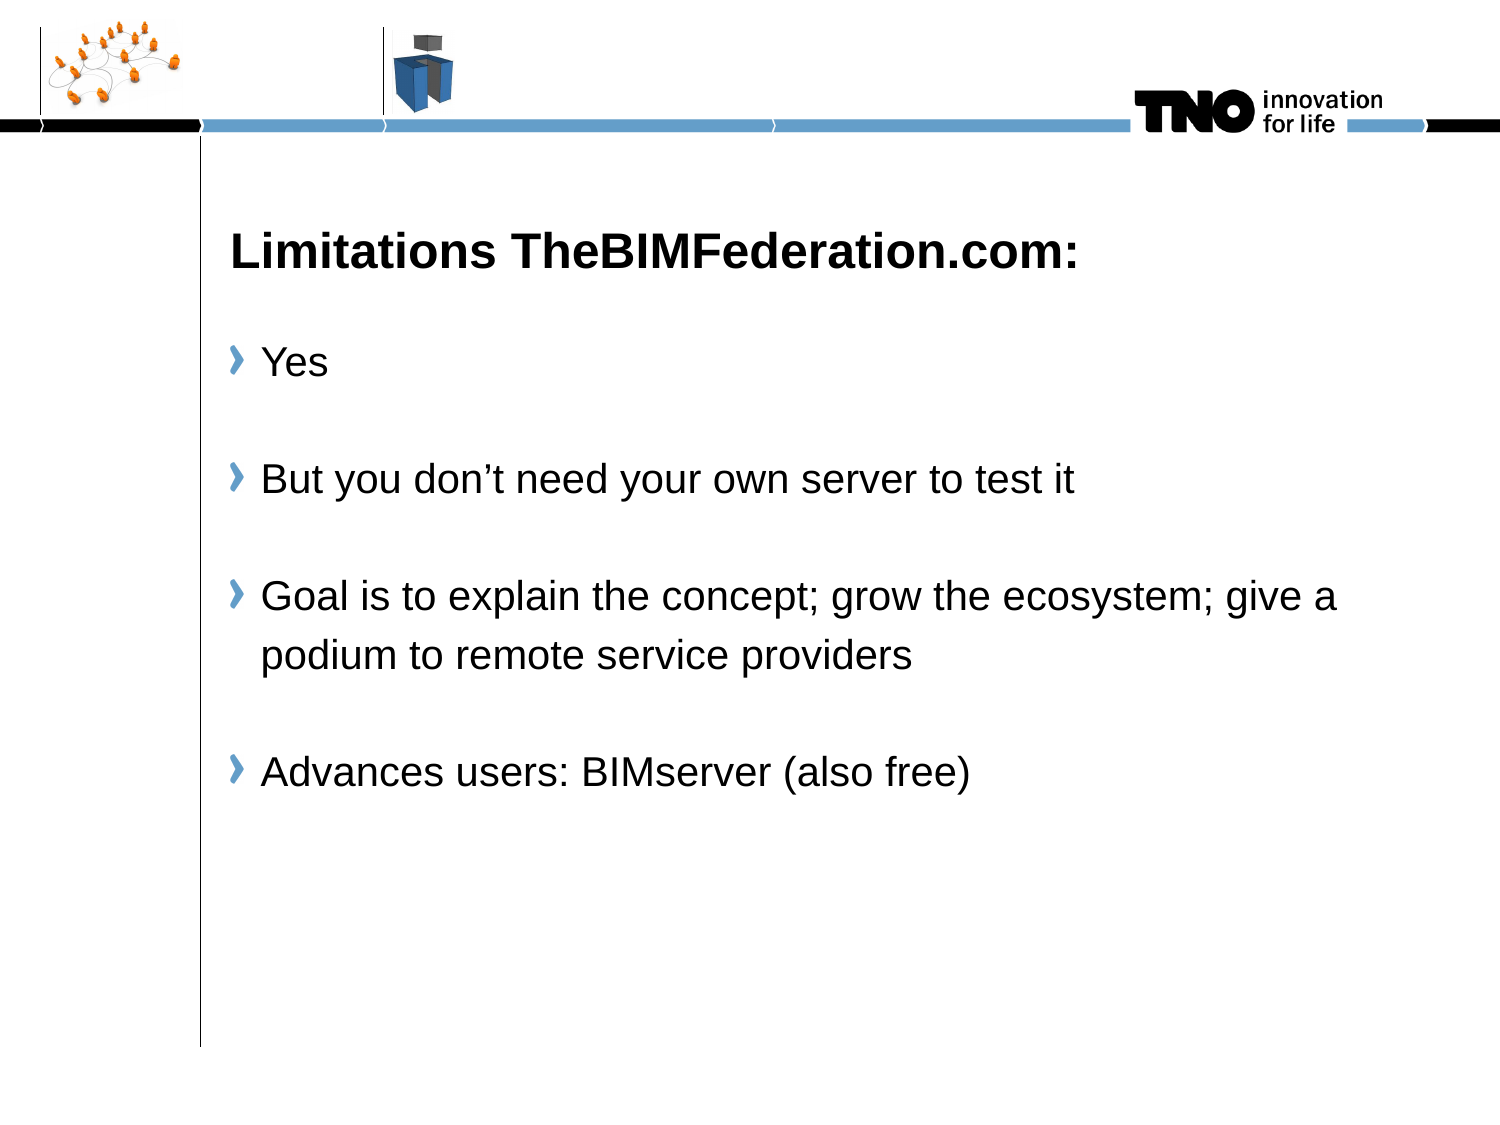

# Limitations TheBIMFederation.com:
Yes

But you don’t need your own server to test it

Goal is to explain the concept; grow the ecosystem; give a podium to remote service providers

Advances users: BIMserver (also free)